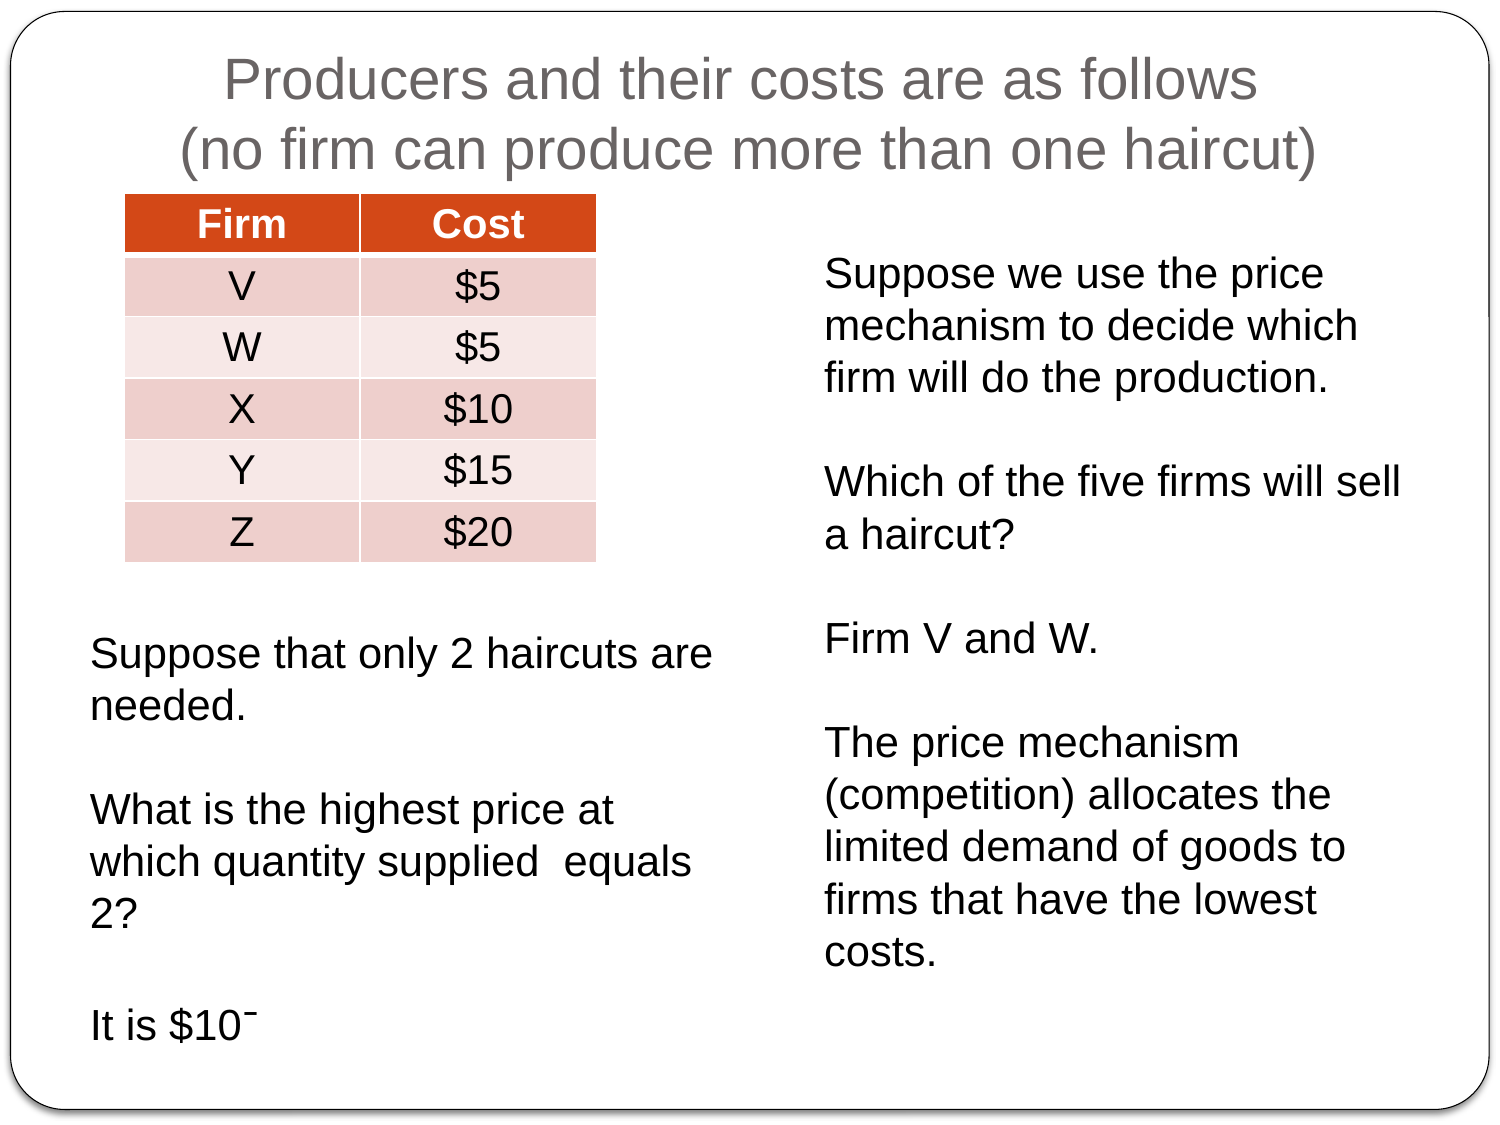

# Producers and their costs are as follows (no firm can produce more than one haircut)
| Firm | Cost |
| --- | --- |
| V | $5 |
| W | $5 |
| X | $10 |
| Y | $15 |
| Z | $20 |
Suppose we use the price mechanism to decide which firm will do the production.

Which of the five firms will sell a haircut?

Firm V and W.

The price mechanism  (competition) allocates the limited demand of goods to firms that have the lowest costs.

Suppose that only 2 haircuts are needed.

What is the highest price at which quantity supplied  equals 2?

It is $10‒